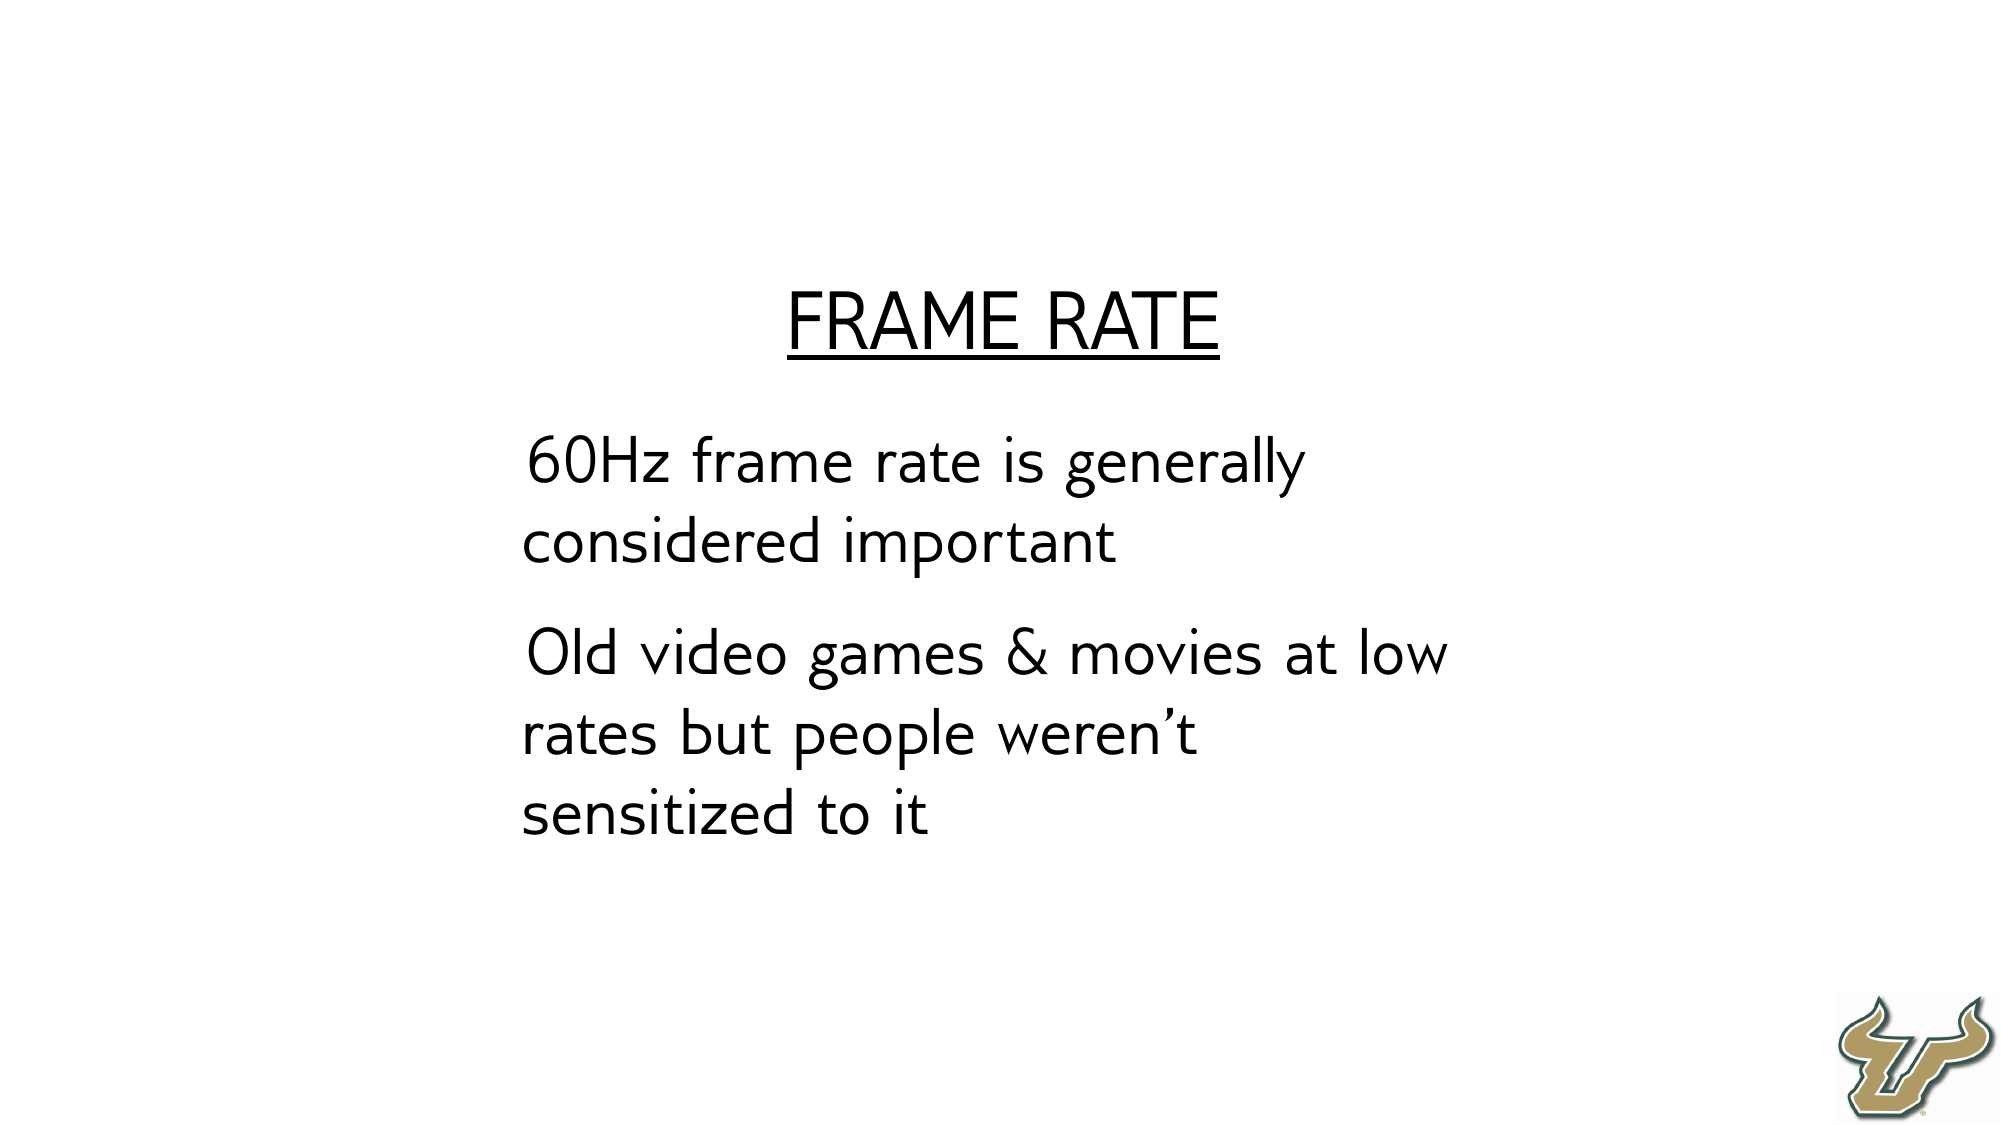

Frame rate
60Hz frame rate is generally considered important
Old video games & movies at low rates but people weren’t sensitized to it